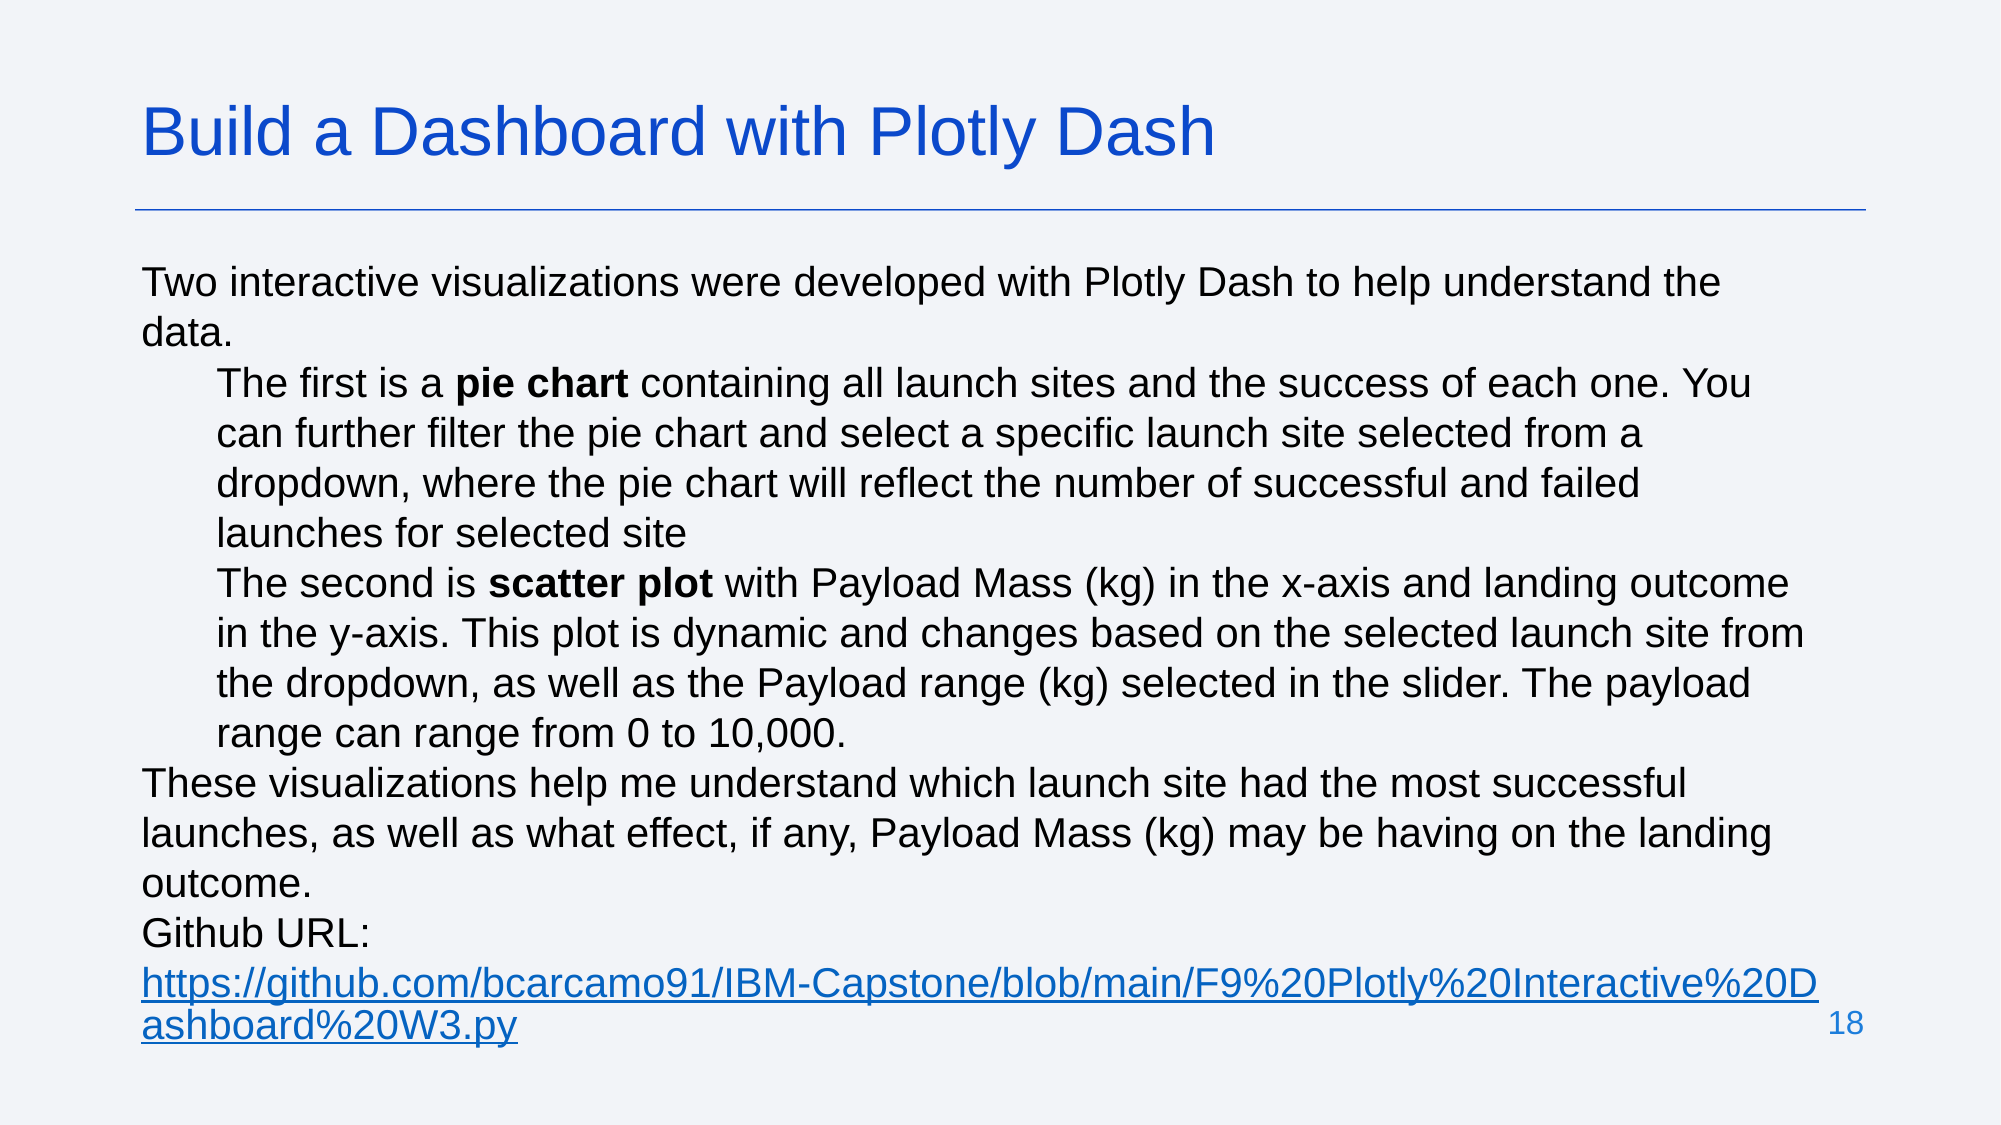

Build a Dashboard with Plotly Dash
Two interactive visualizations were developed with Plotly Dash to help understand the data.
The first is a pie chart containing all launch sites and the success of each one. You can further filter the pie chart and select a specific launch site selected from a dropdown, where the pie chart will reflect the number of successful and failed launches for selected site
The second is scatter plot with Payload Mass (kg) in the x-axis and landing outcome in the y-axis. This plot is dynamic and changes based on the selected launch site from the dropdown, as well as the Payload range (kg) selected in the slider. The payload range can range from 0 to 10,000.
These visualizations help me understand which launch site had the most successful launches, as well as what effect, if any, Payload Mass (kg) may be having on the landing outcome.
Github URL: https://github.com/bcarcamo91/IBM-Capstone/blob/main/F9%20Plotly%20Interactive%20Dashboard%20W3.py

18